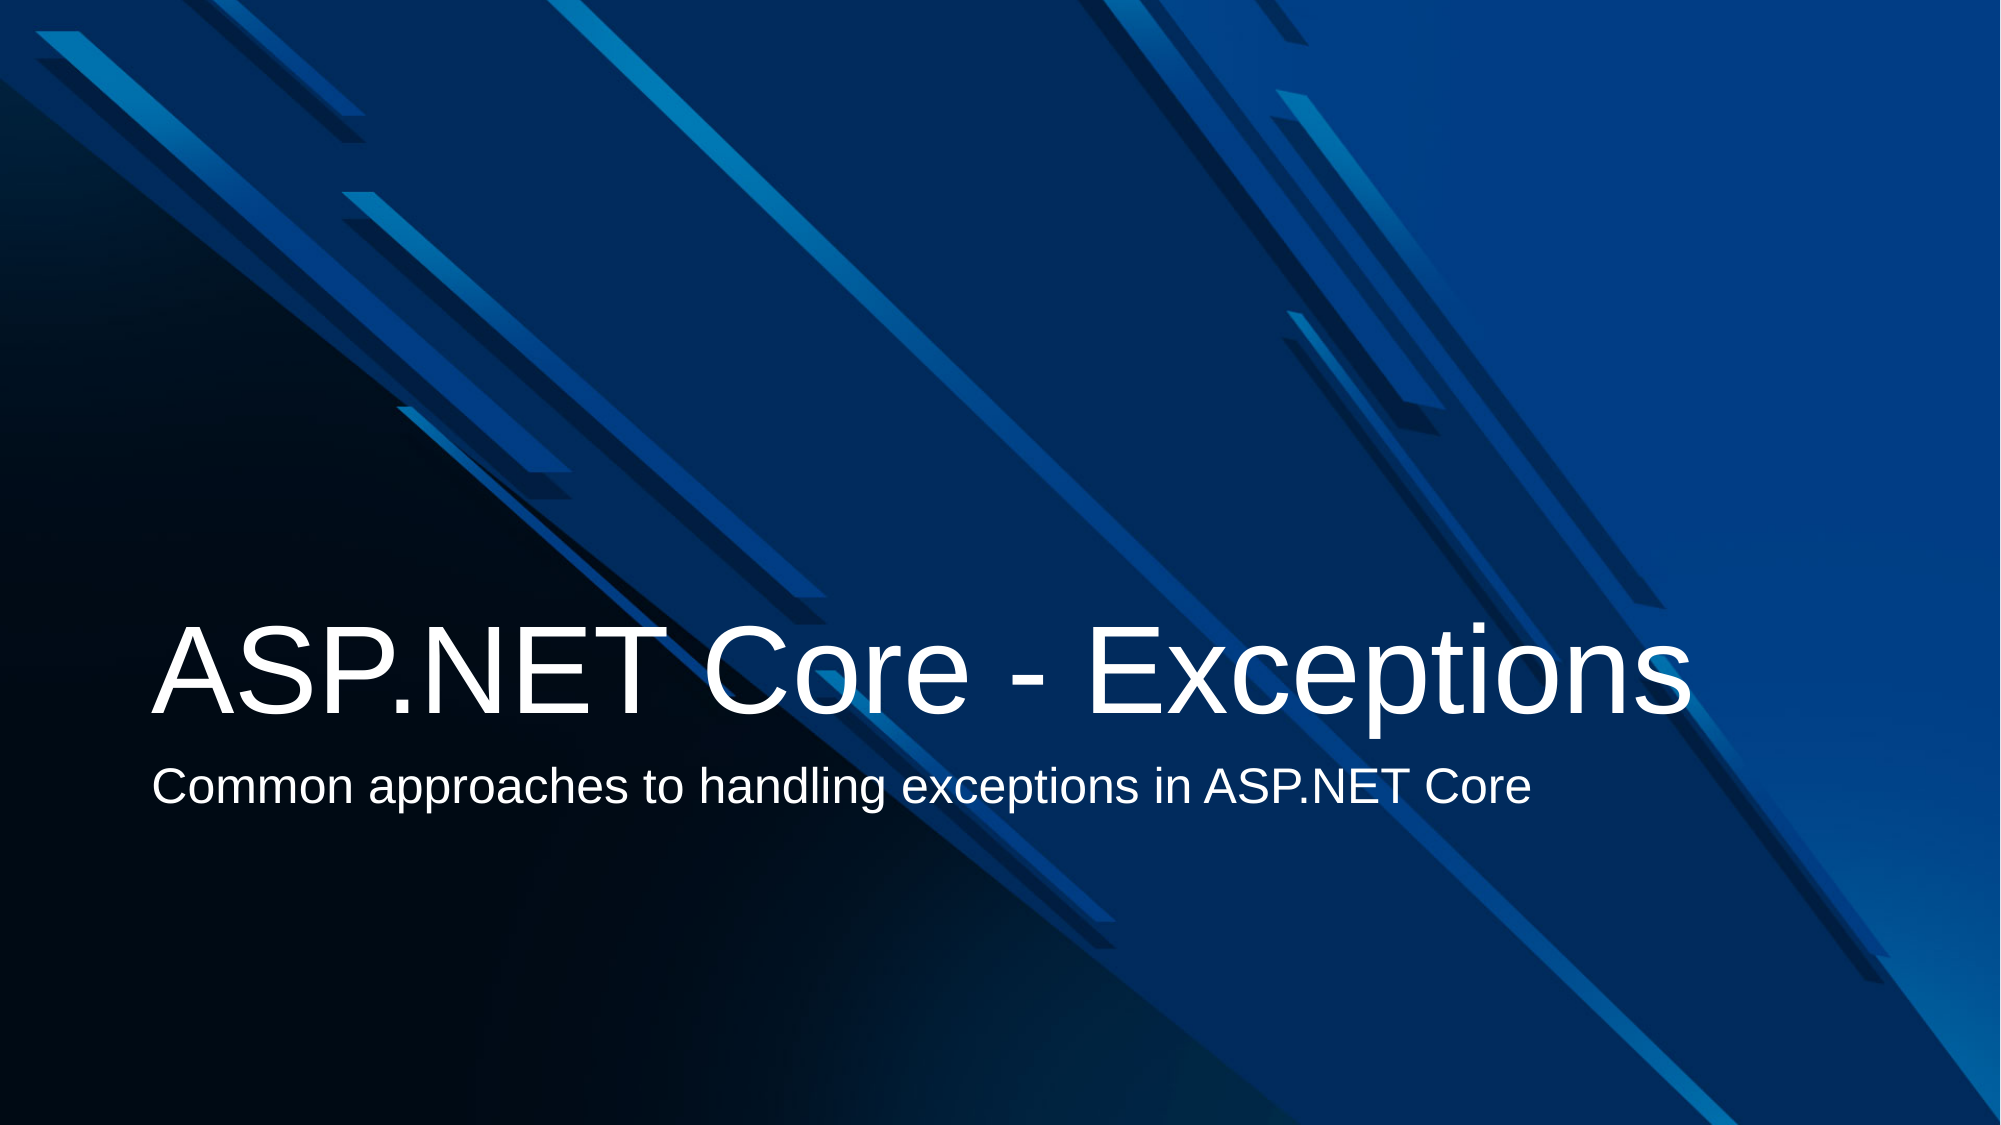

# ASP.NET Core - Exceptions
Common approaches to handling exceptions in ASP.NET Core